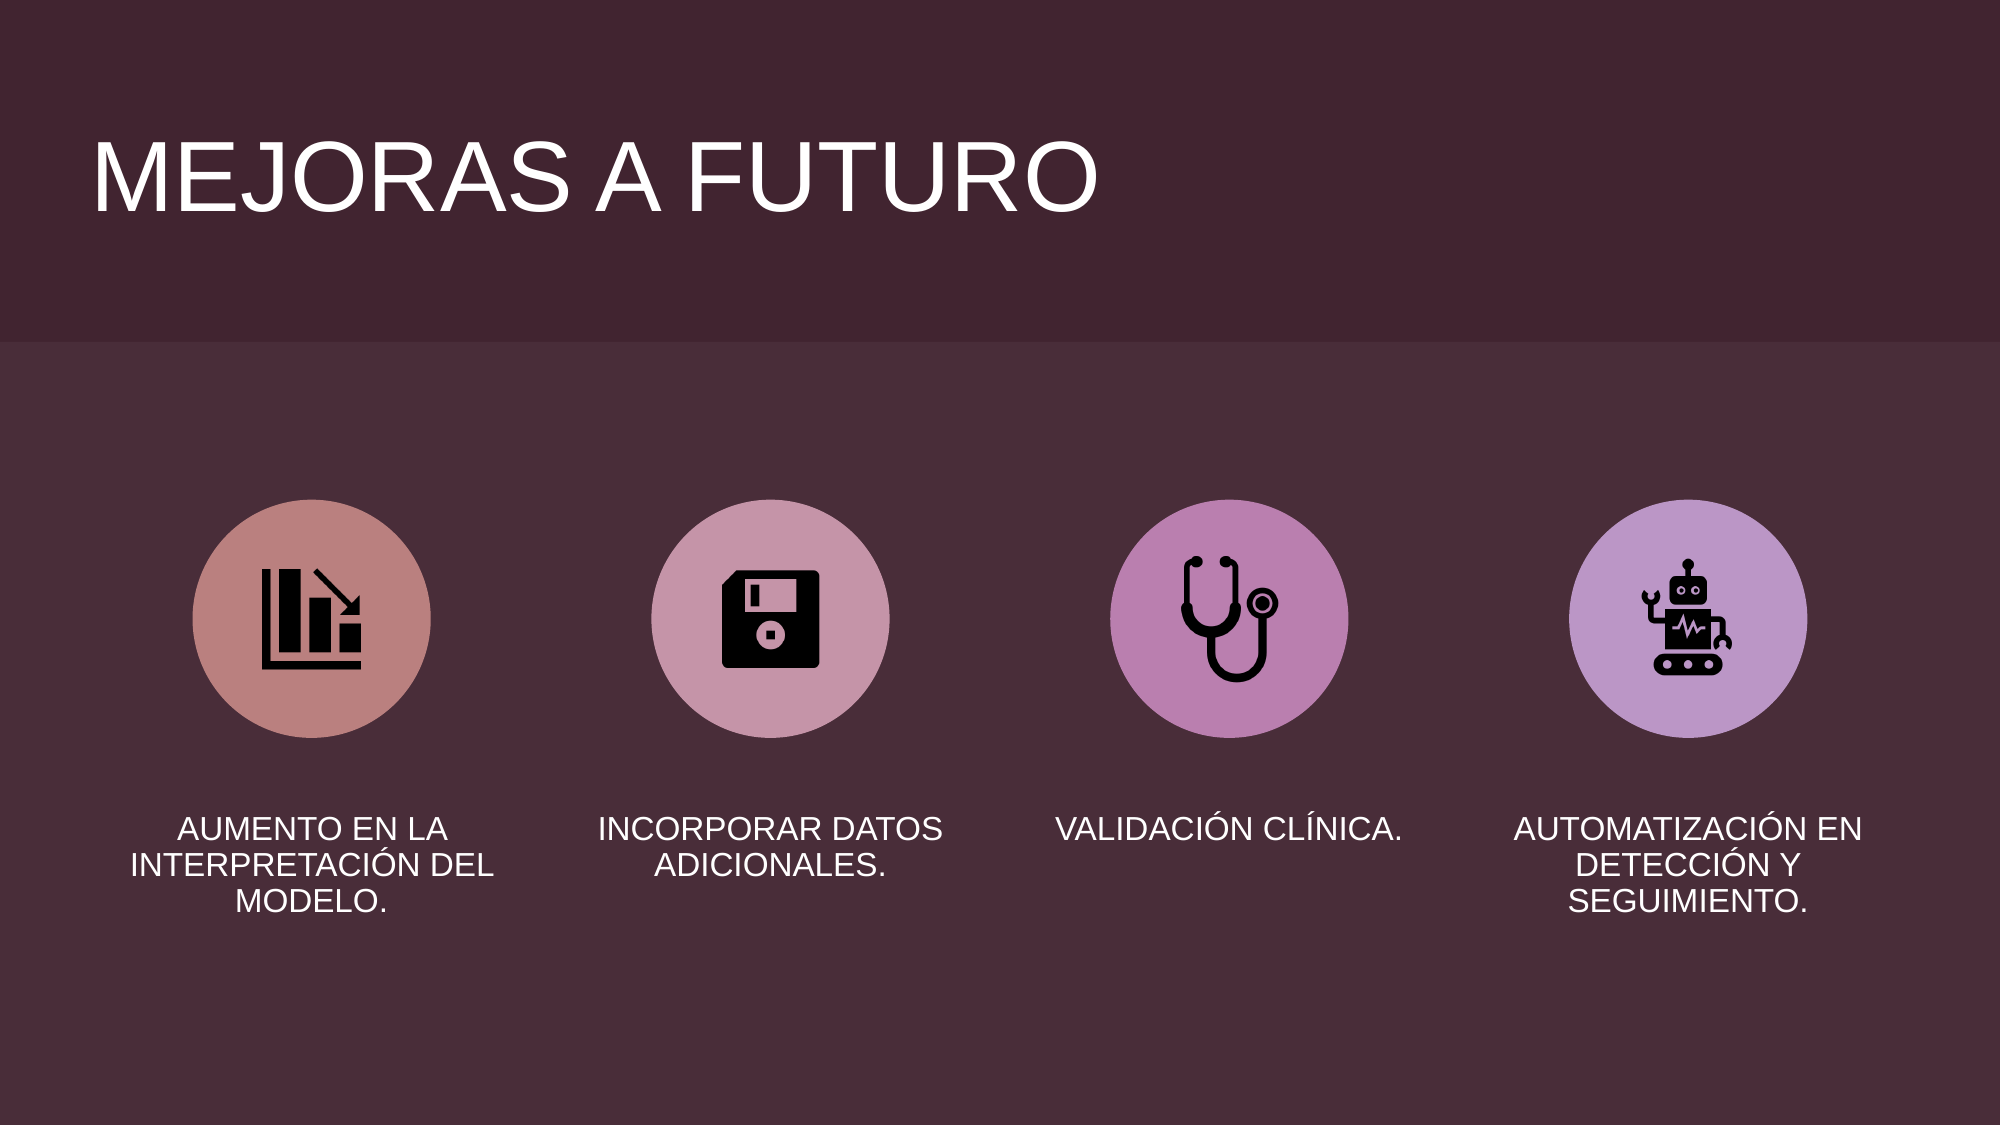

# MEJORAS A FUTURO

Aumento en la interpretación del modelo.
Incorporar Datos adicionales.
Validación Clínica.
Automatización en detección y seguimiento.